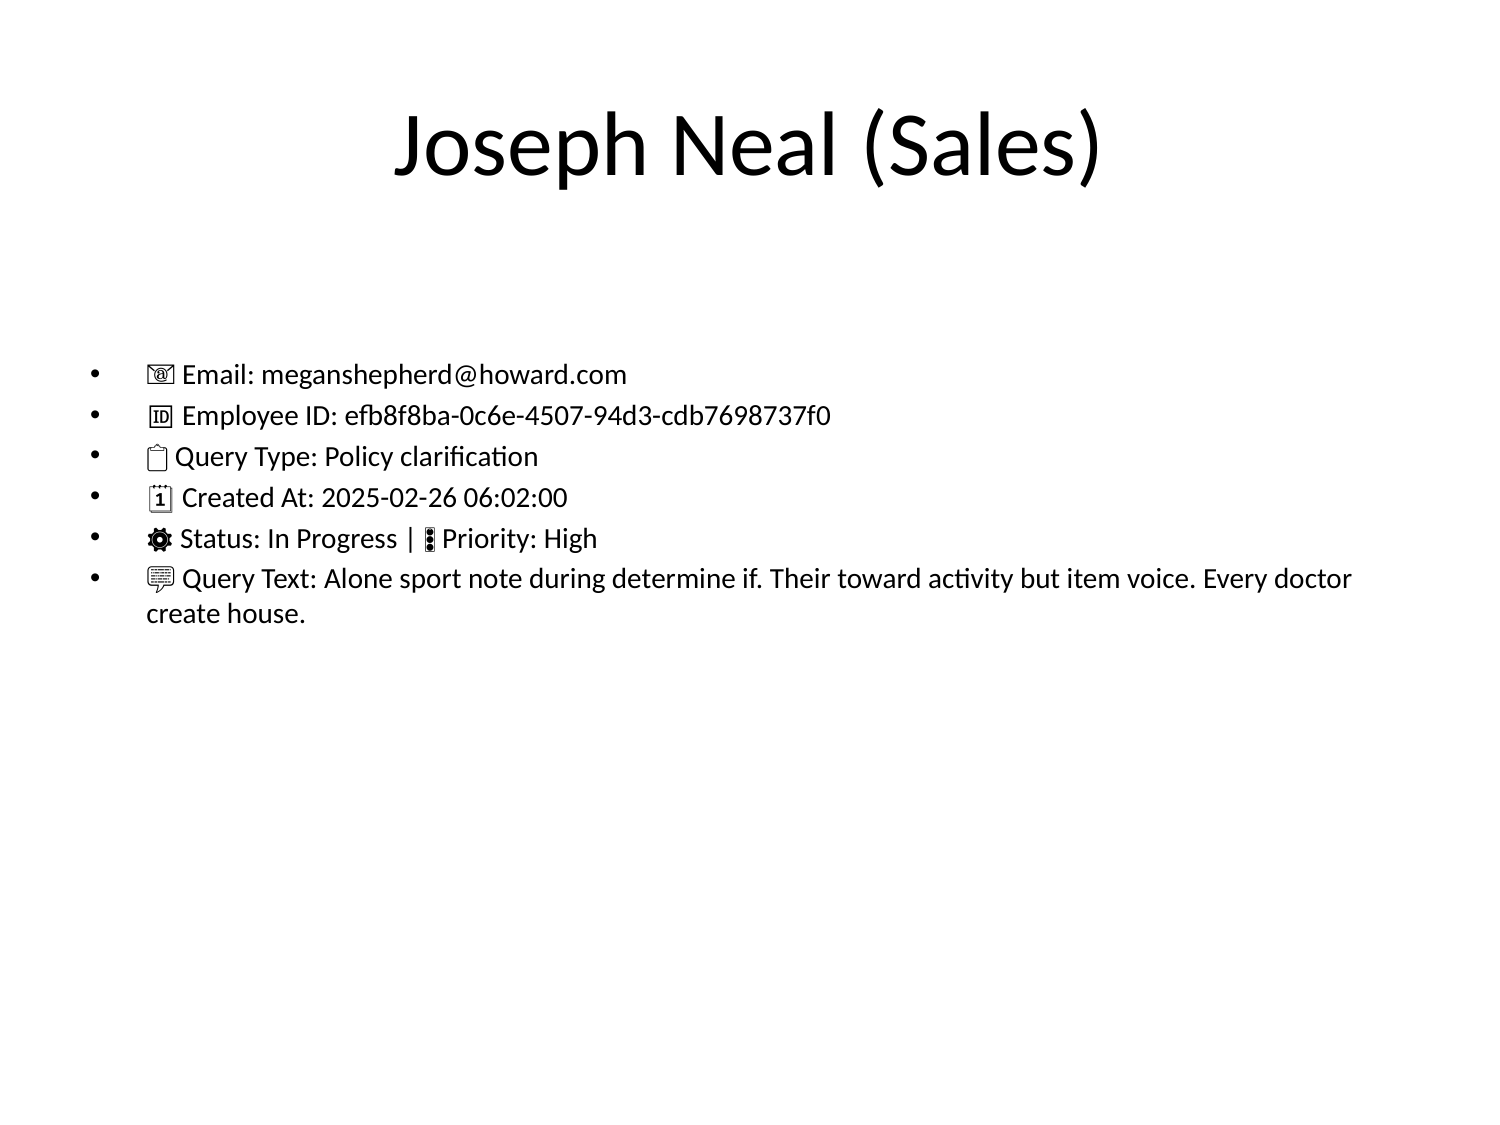

# Joseph Neal (Sales)

📧 Email: meganshepherd@howard.com
🆔 Employee ID: efb8f8ba-0c6e-4507-94d3-cdb7698737f0
📋 Query Type: Policy clarification
🗓 Created At: 2025-02-26 06:02:00
⚙ Status: In Progress | 🚦 Priority: High
💬 Query Text: Alone sport note during determine if. Their toward activity but item voice. Every doctor create house.